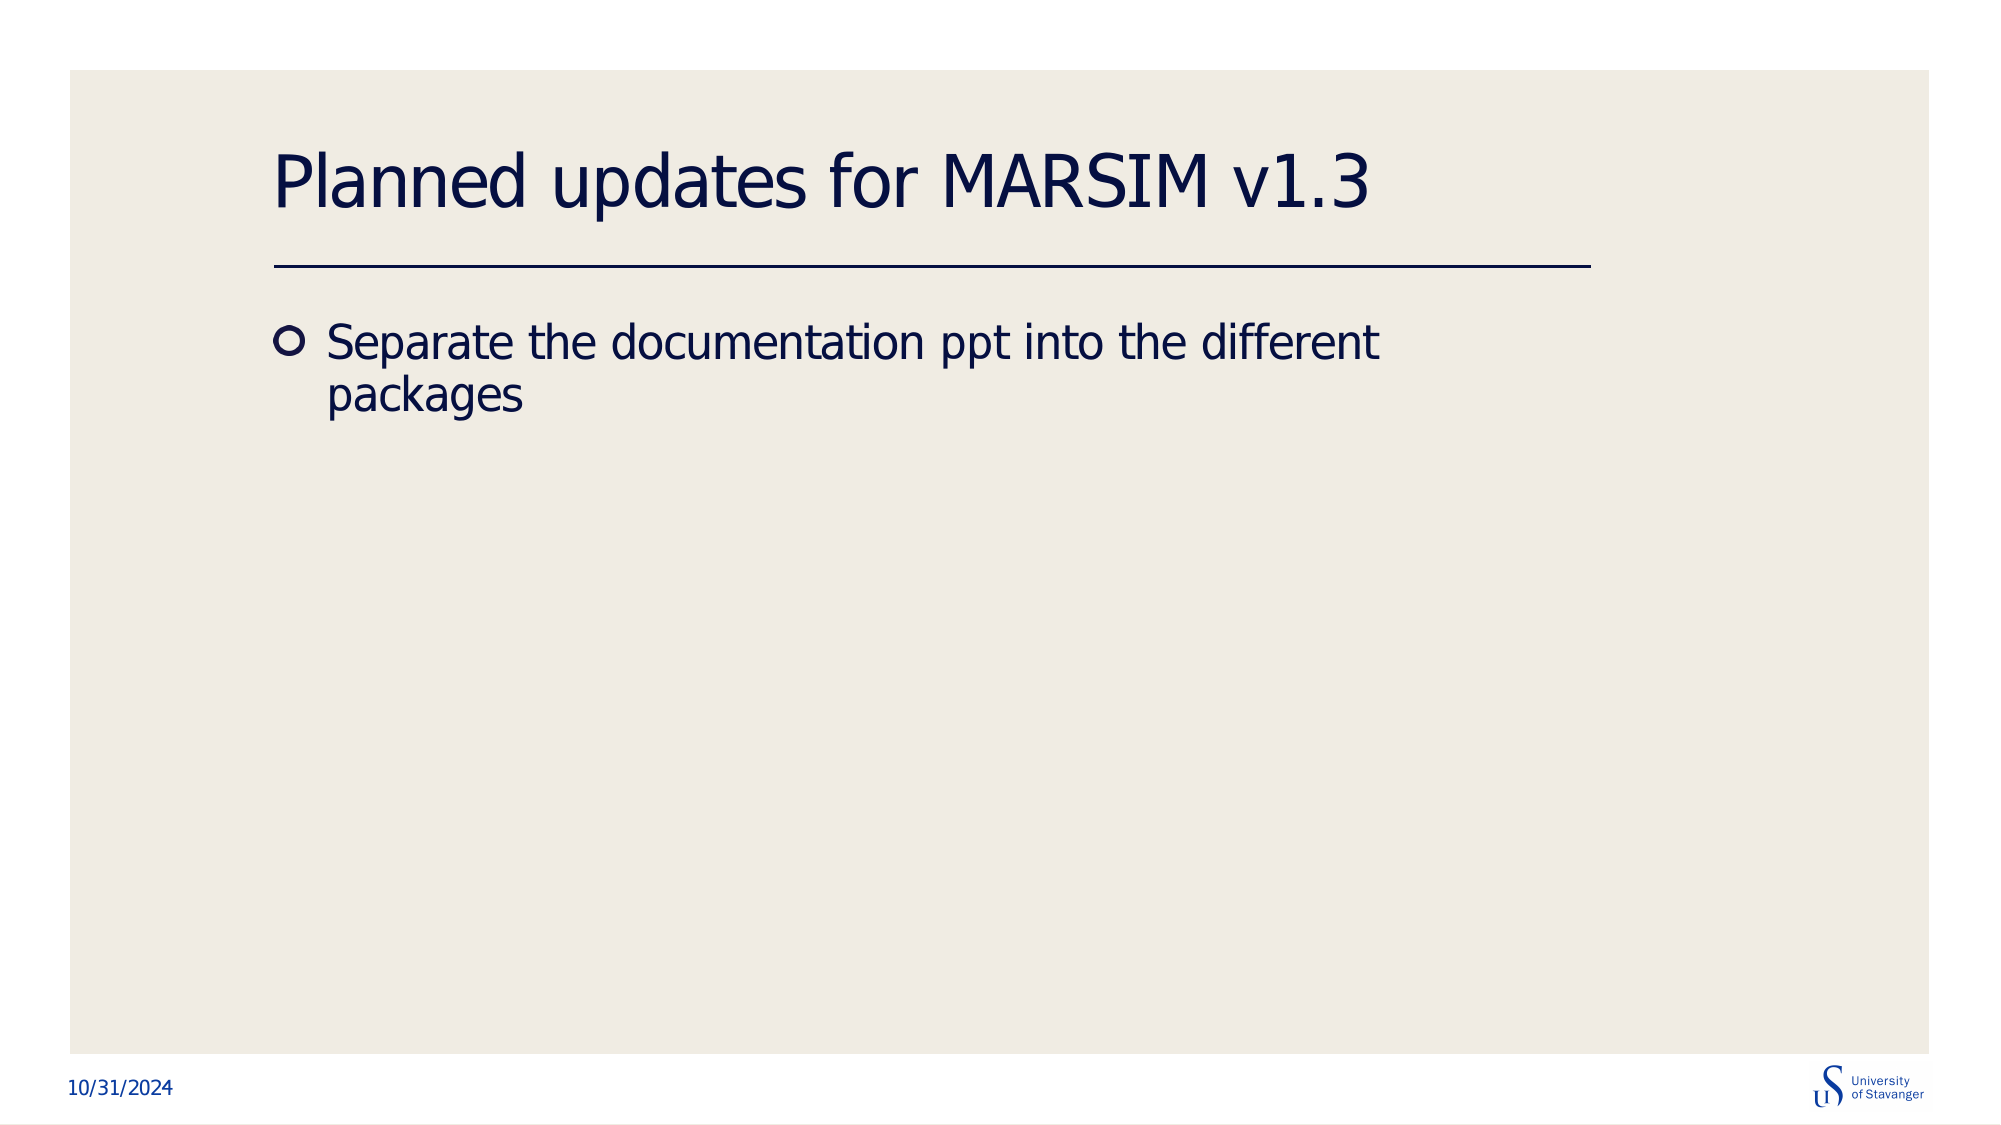

# Planned updates for MARSIM v1.3
Separate the documentation ppt into the different packages
10/31/2024